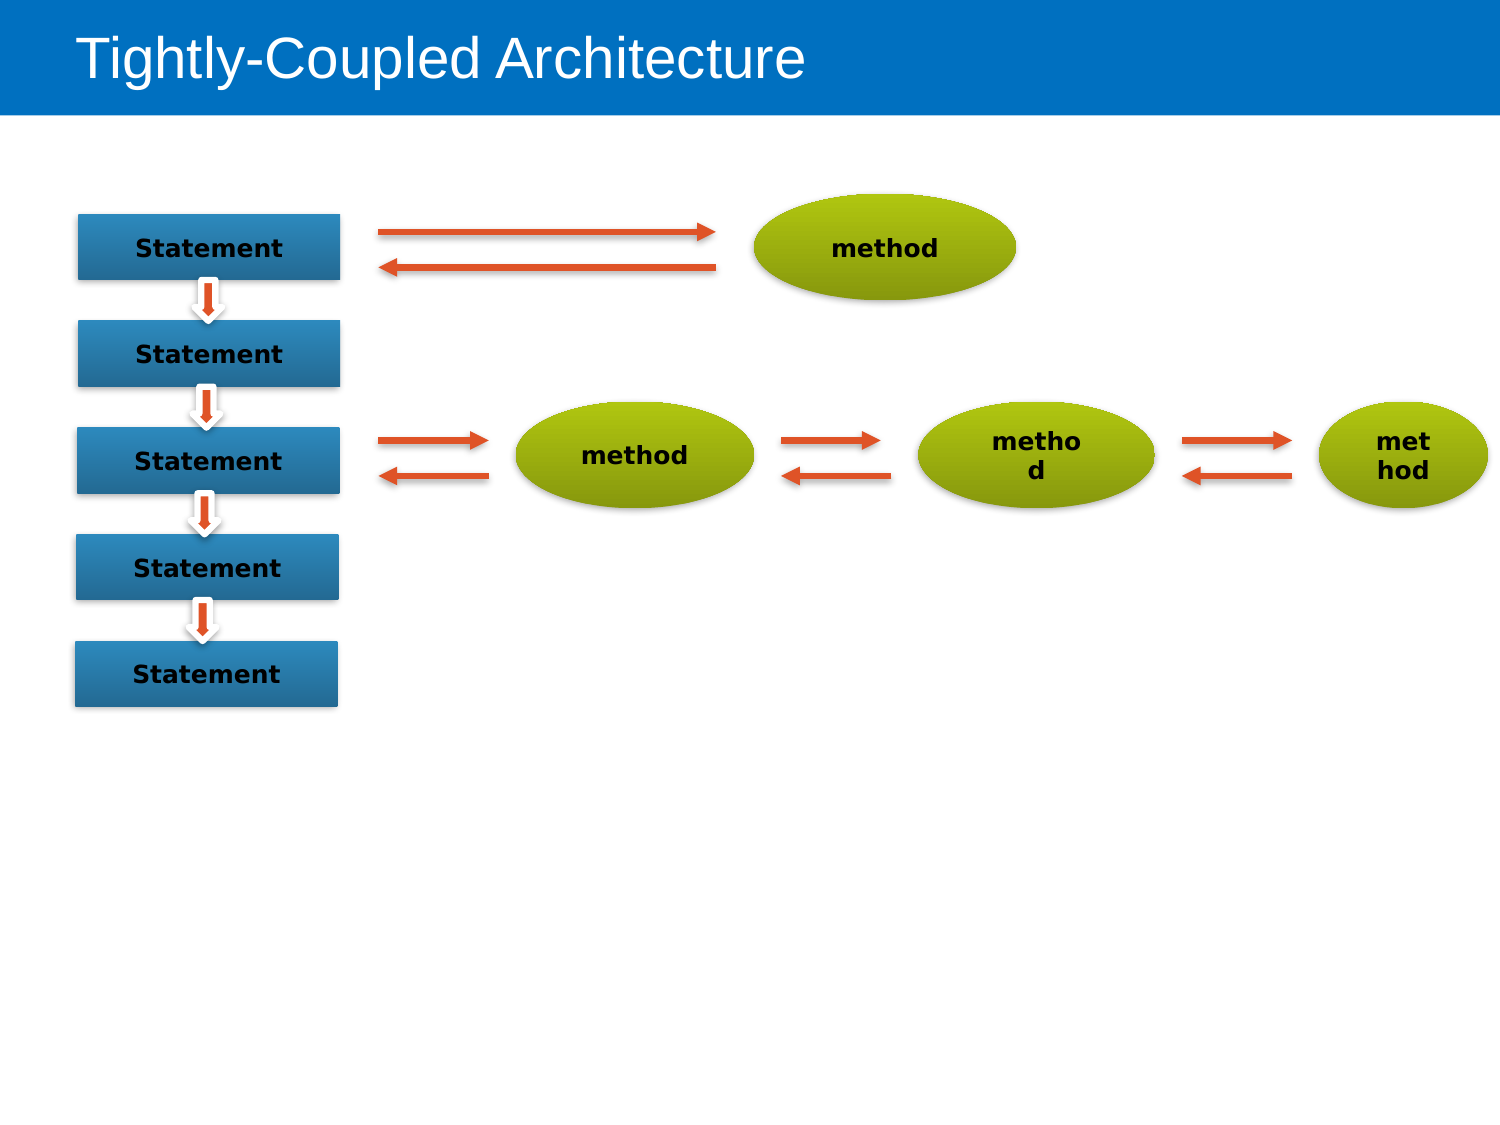

# Tightly-Coupled Architecture
method
Statement

Statement

method
method
method
Statement

Statement

Statement